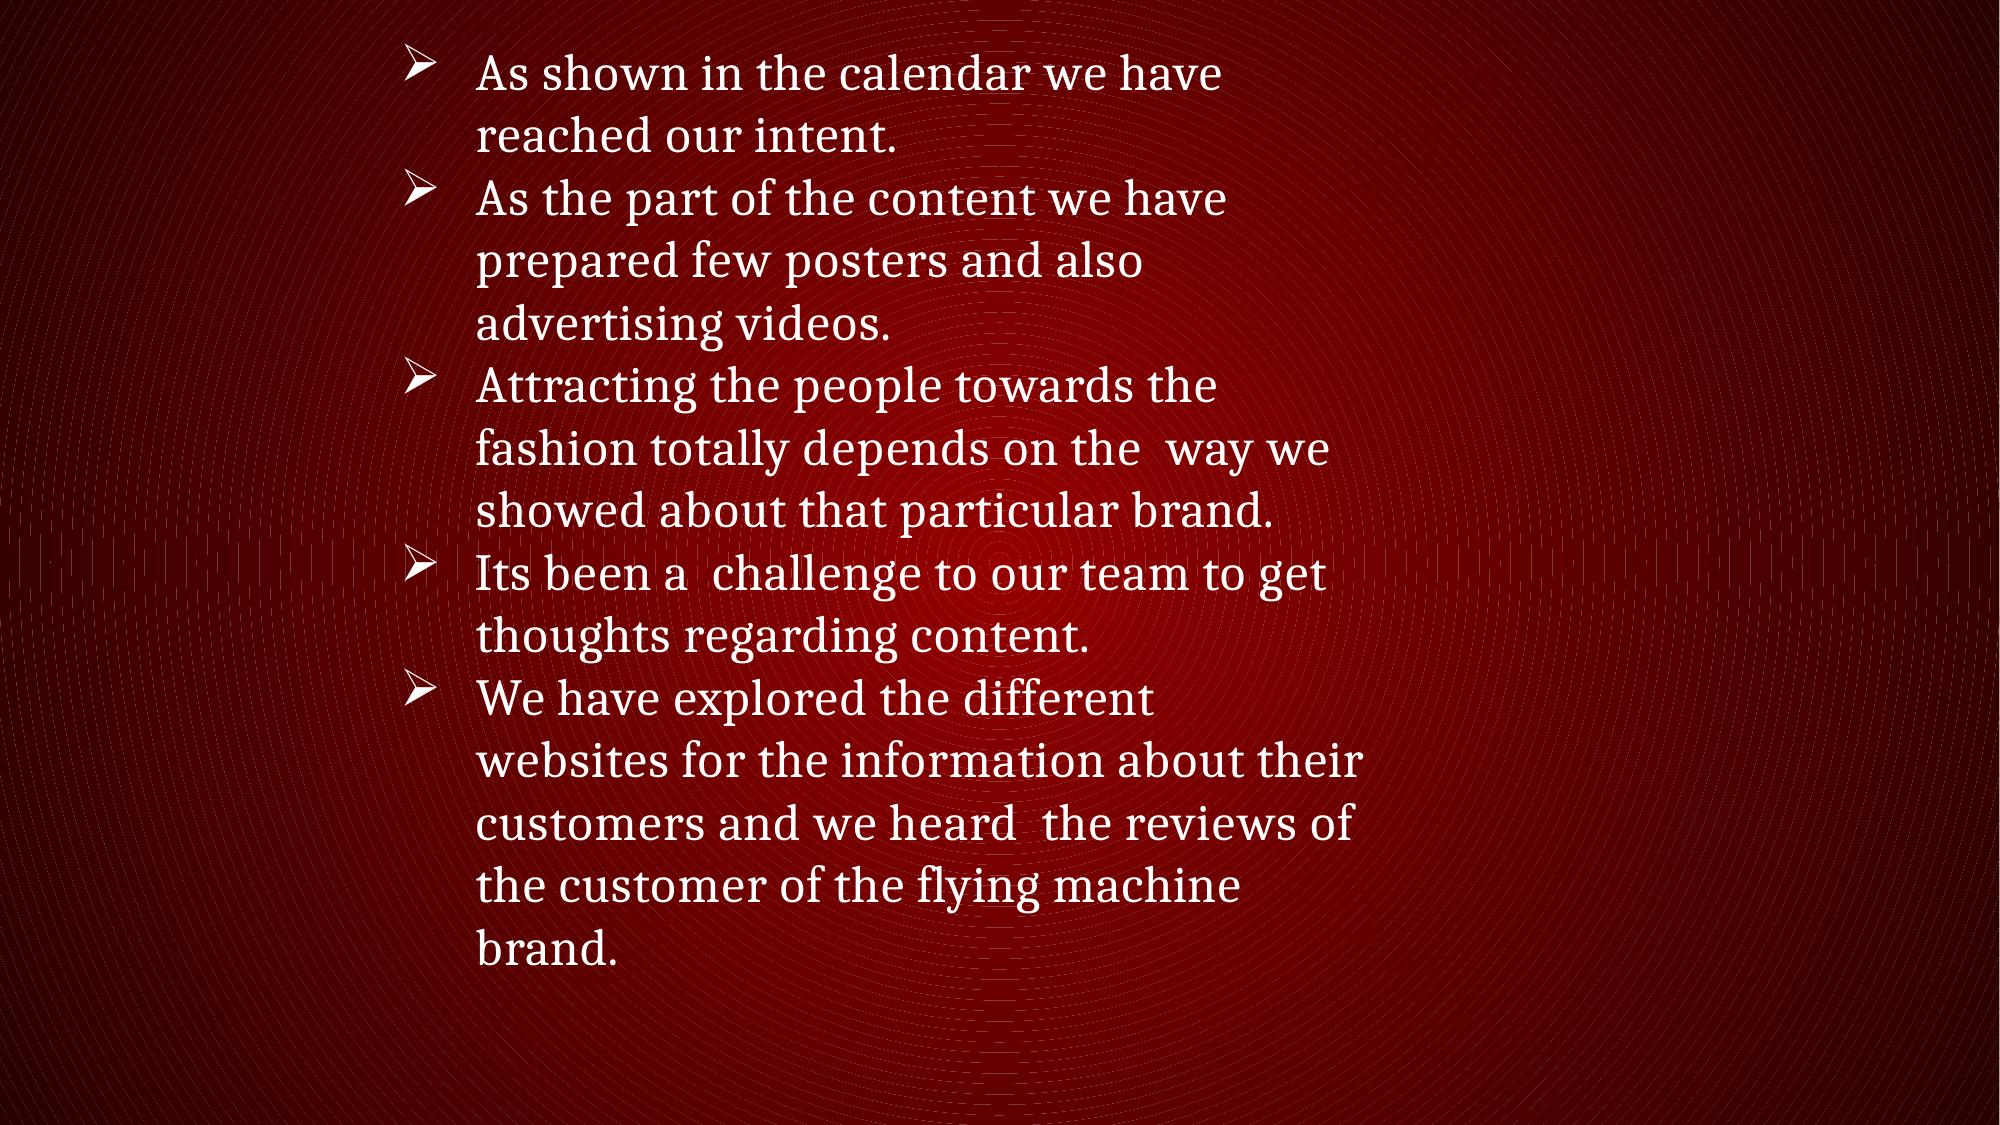

As shown in the calendar we have reached our intent.
As the part of the content we have prepared few posters and also advertising videos.
Attracting the people towards the fashion totally depends on the  way we showed about that particular brand.
Its been a  challenge to our team to get thoughts regarding content.
We have explored the different  websites for the information about their customers and we heard  the reviews of the customer of the flying machine brand.